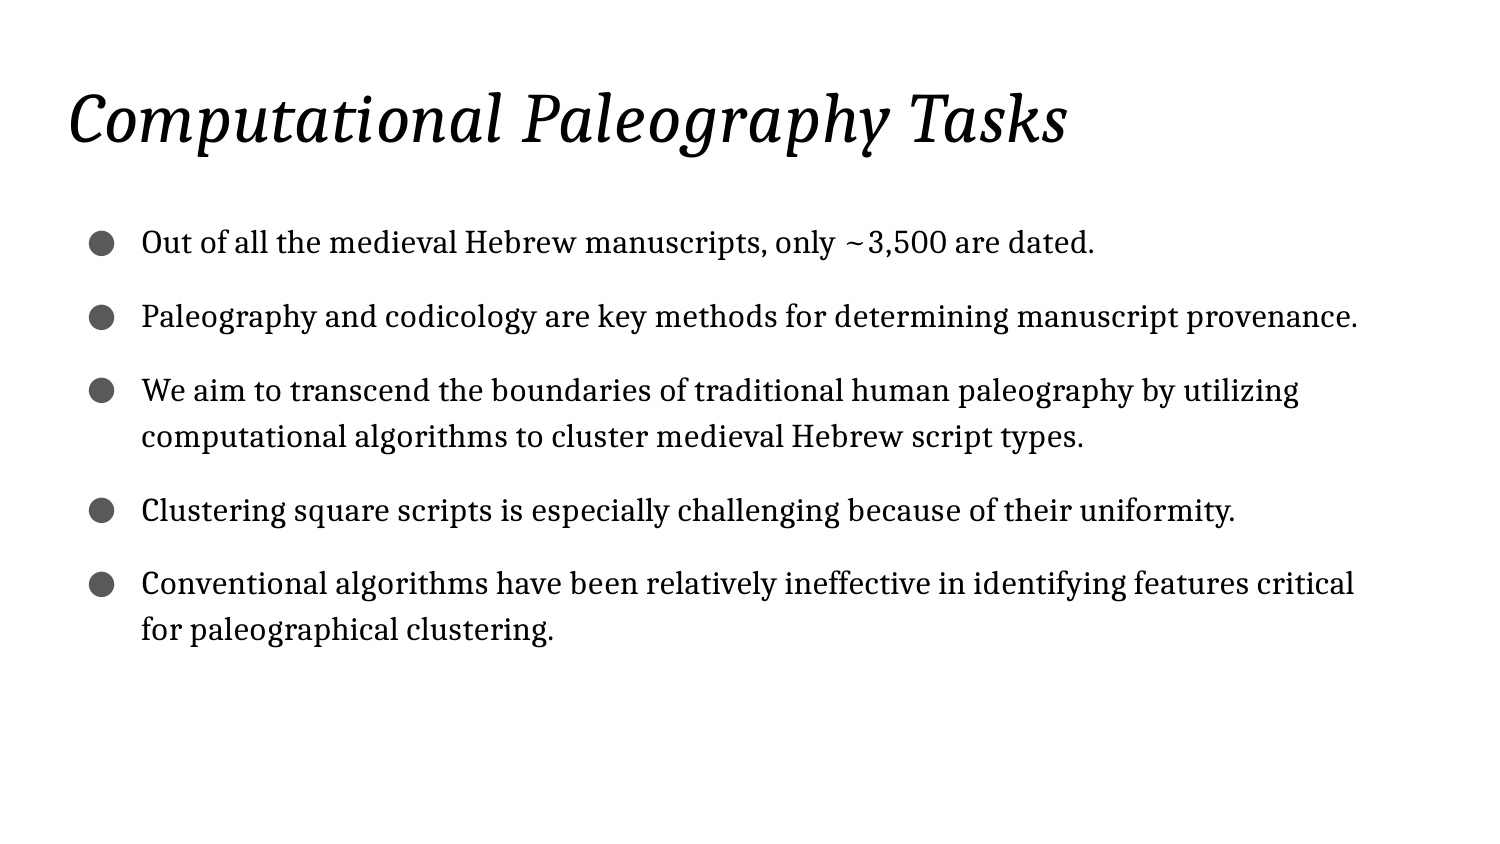

# Computational Paleography Tasks
Out of all the medieval Hebrew manuscripts, only ~3,500 are dated.

Paleography and codicology are key methods for determining manuscript provenance.

We aim to transcend the boundaries of traditional human paleography by utilizing computational algorithms to cluster medieval Hebrew script types.

Clustering square scripts is especially challenging because of their uniformity.

Conventional algorithms have been relatively ineffective in identifying features critical for paleographical clustering.